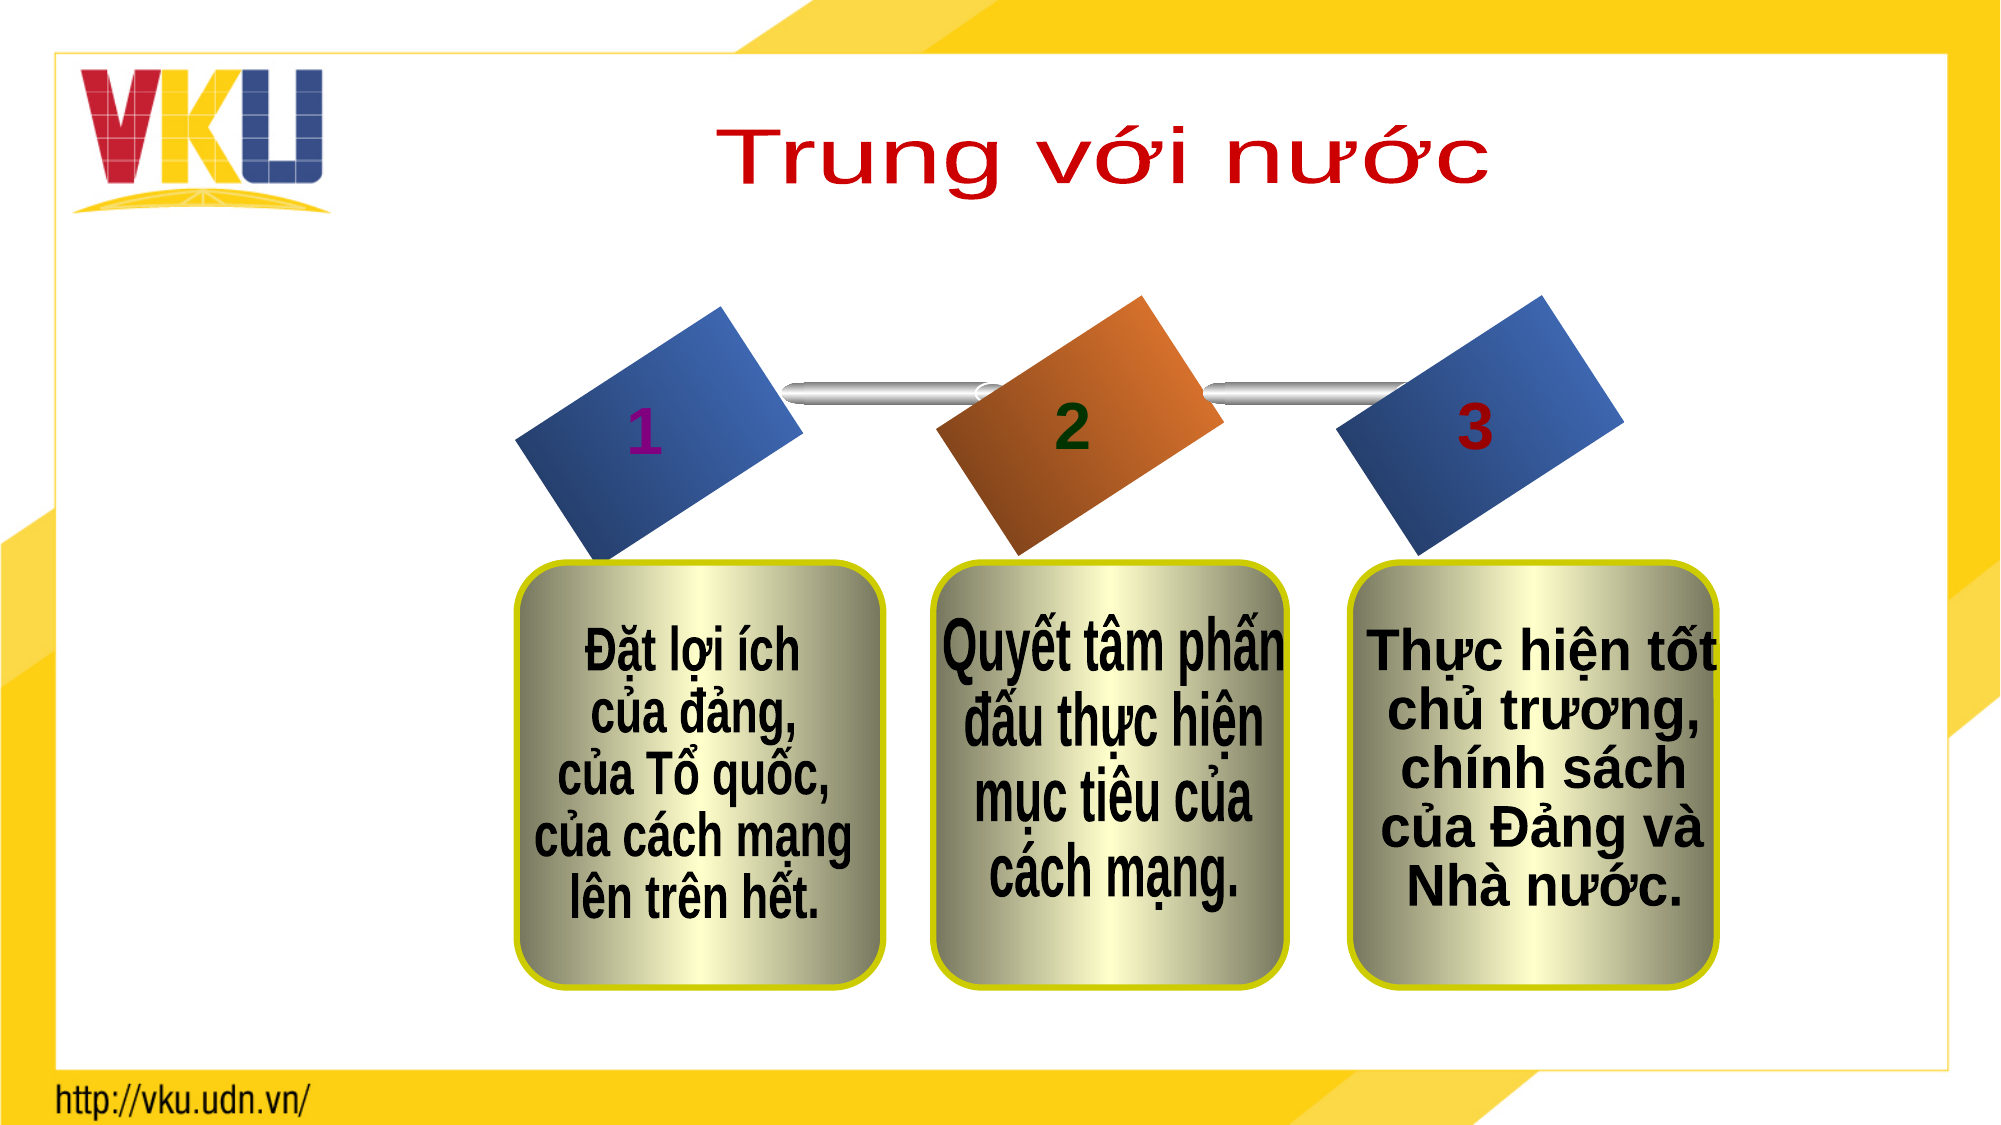

Trung với nước

2
3
1

Đặt lợi ích
của đảng,
của Tổ quốc,
của cách mạng
lên trên hết.

Quyết tâm phấn
đấu thực hiện
mục tiêu của
cách mạng.

Thực hiện tốt
chủ trương,
chính sách
của Đảng và
Nhà nước.